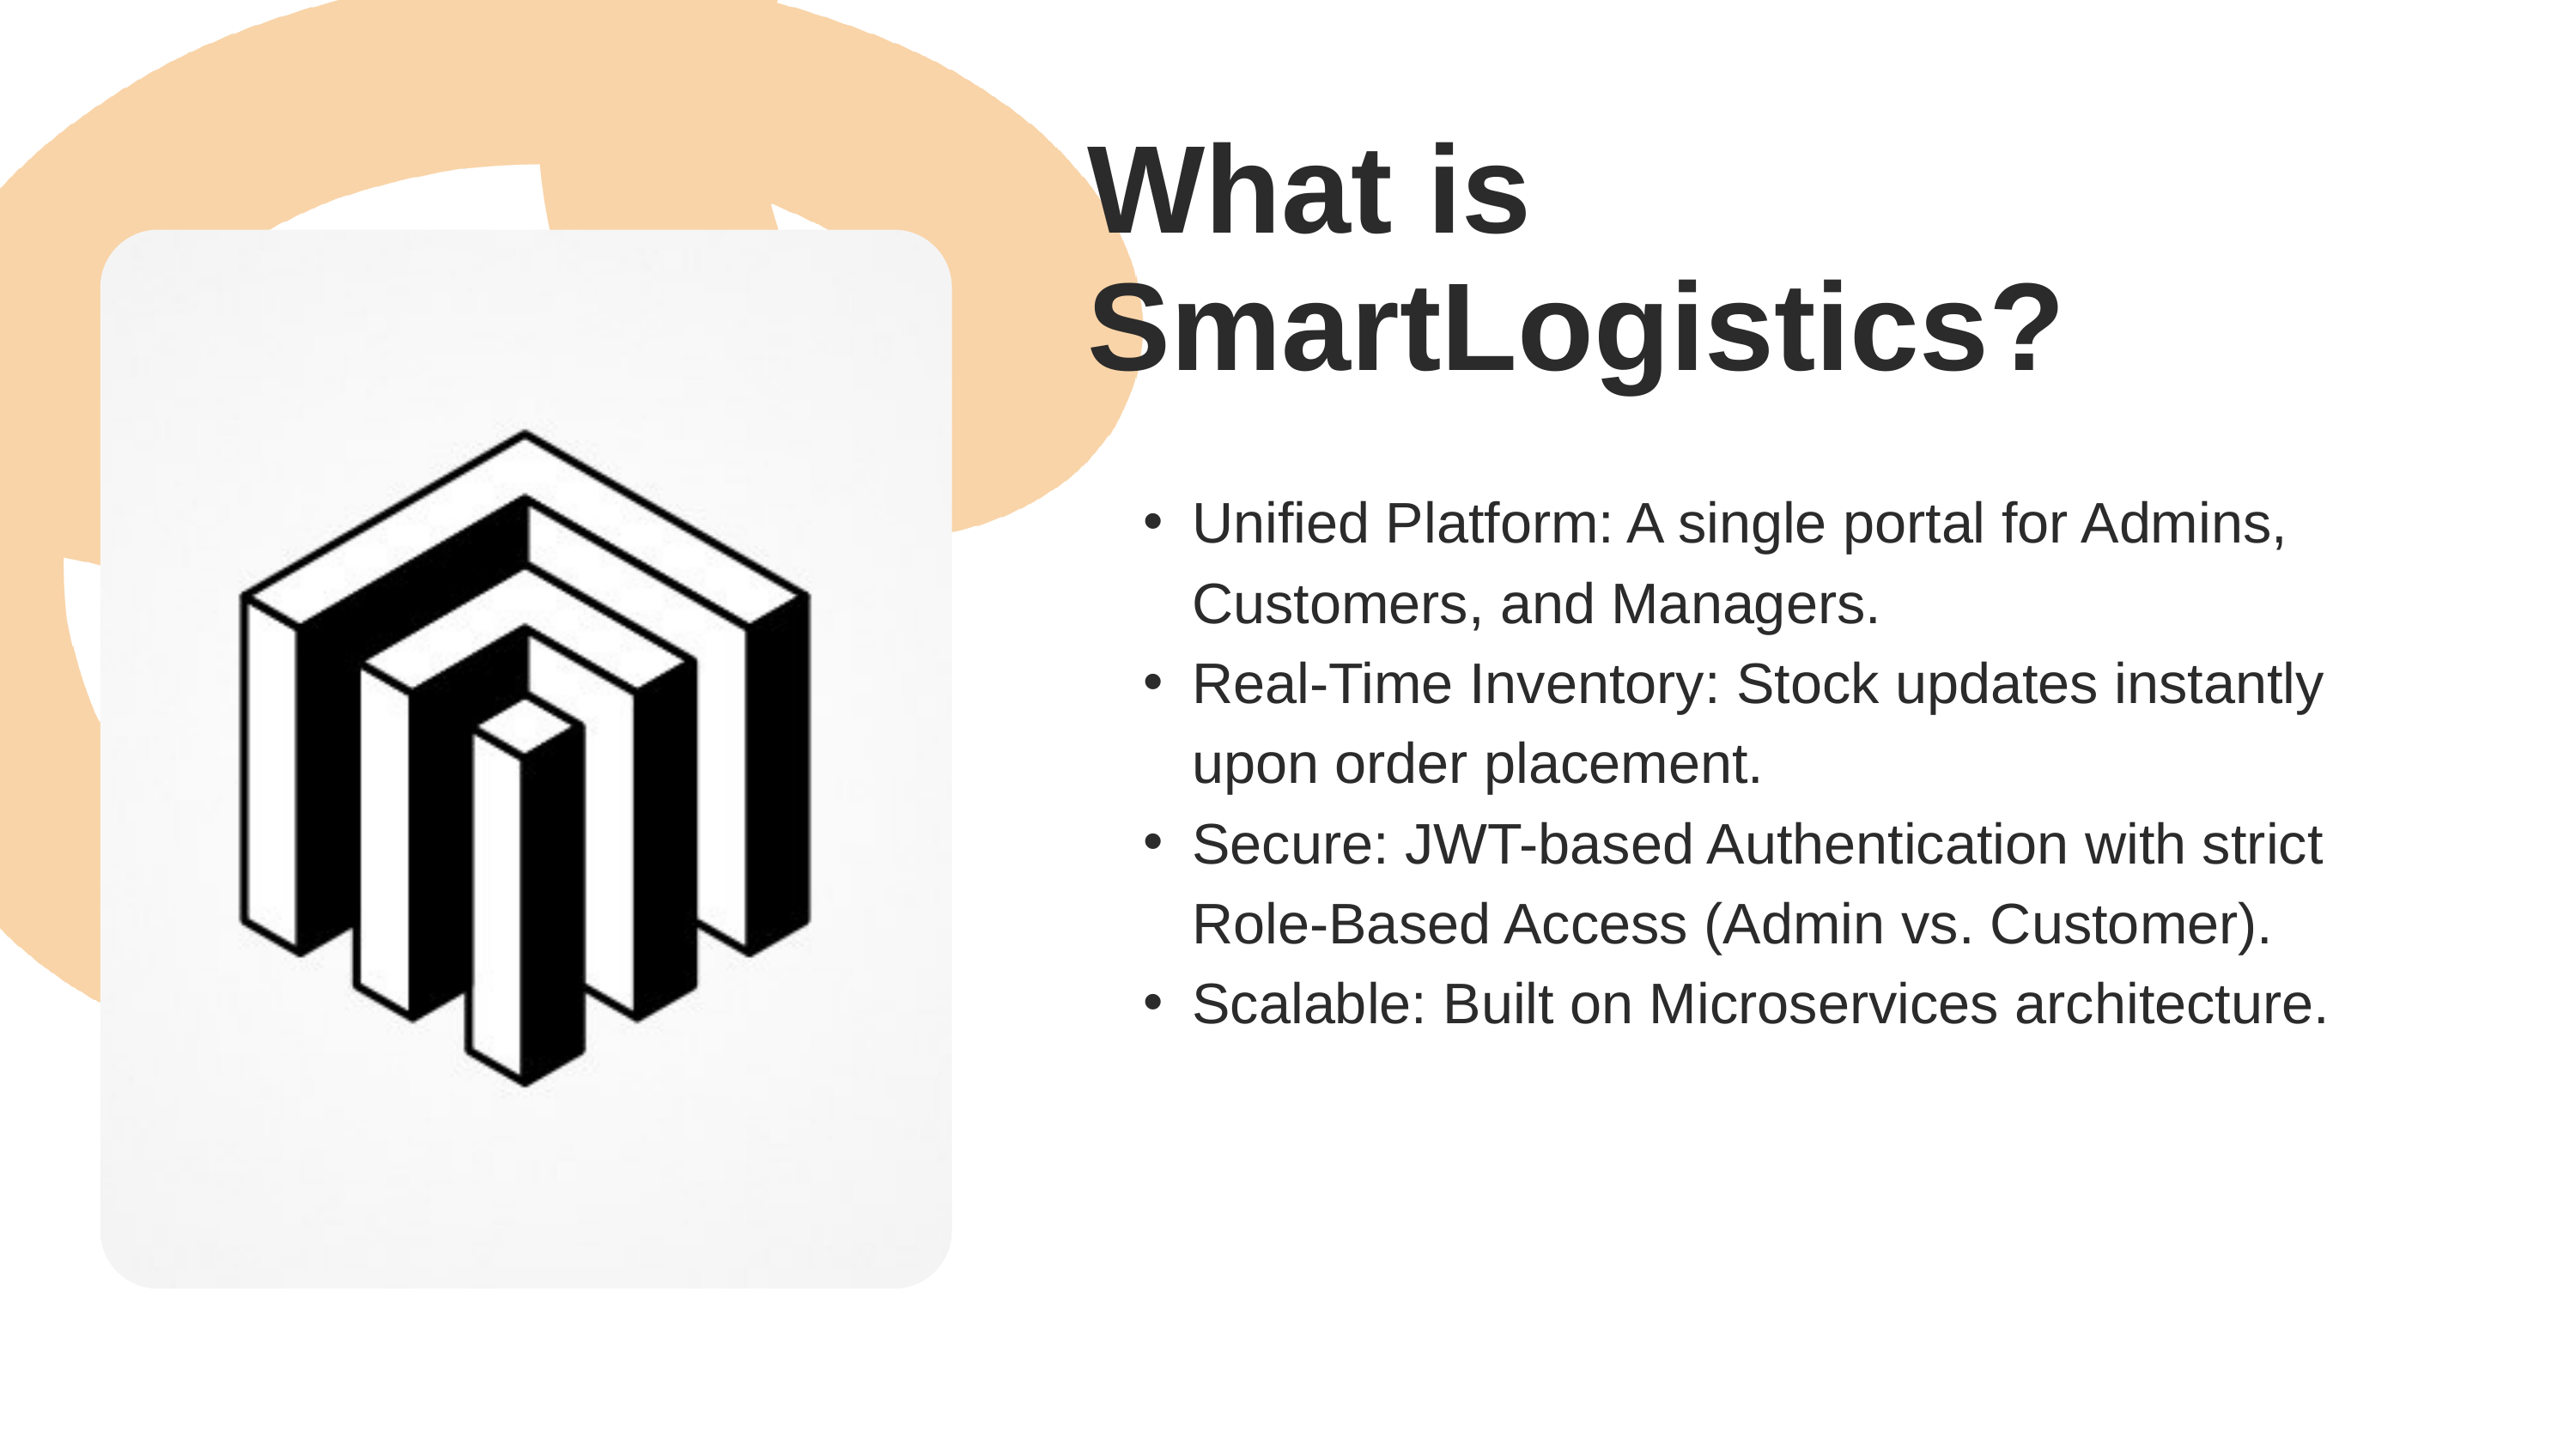

What is SmartLogistics?

Unified Platform: A single portal for Admins, Customers, and Managers.
Real-Time Inventory: Stock updates instantly upon order placement.
Secure: JWT-based Authentication with strict Role-Based Access (Admin vs. Customer).
Scalable: Built on Microservices architecture.